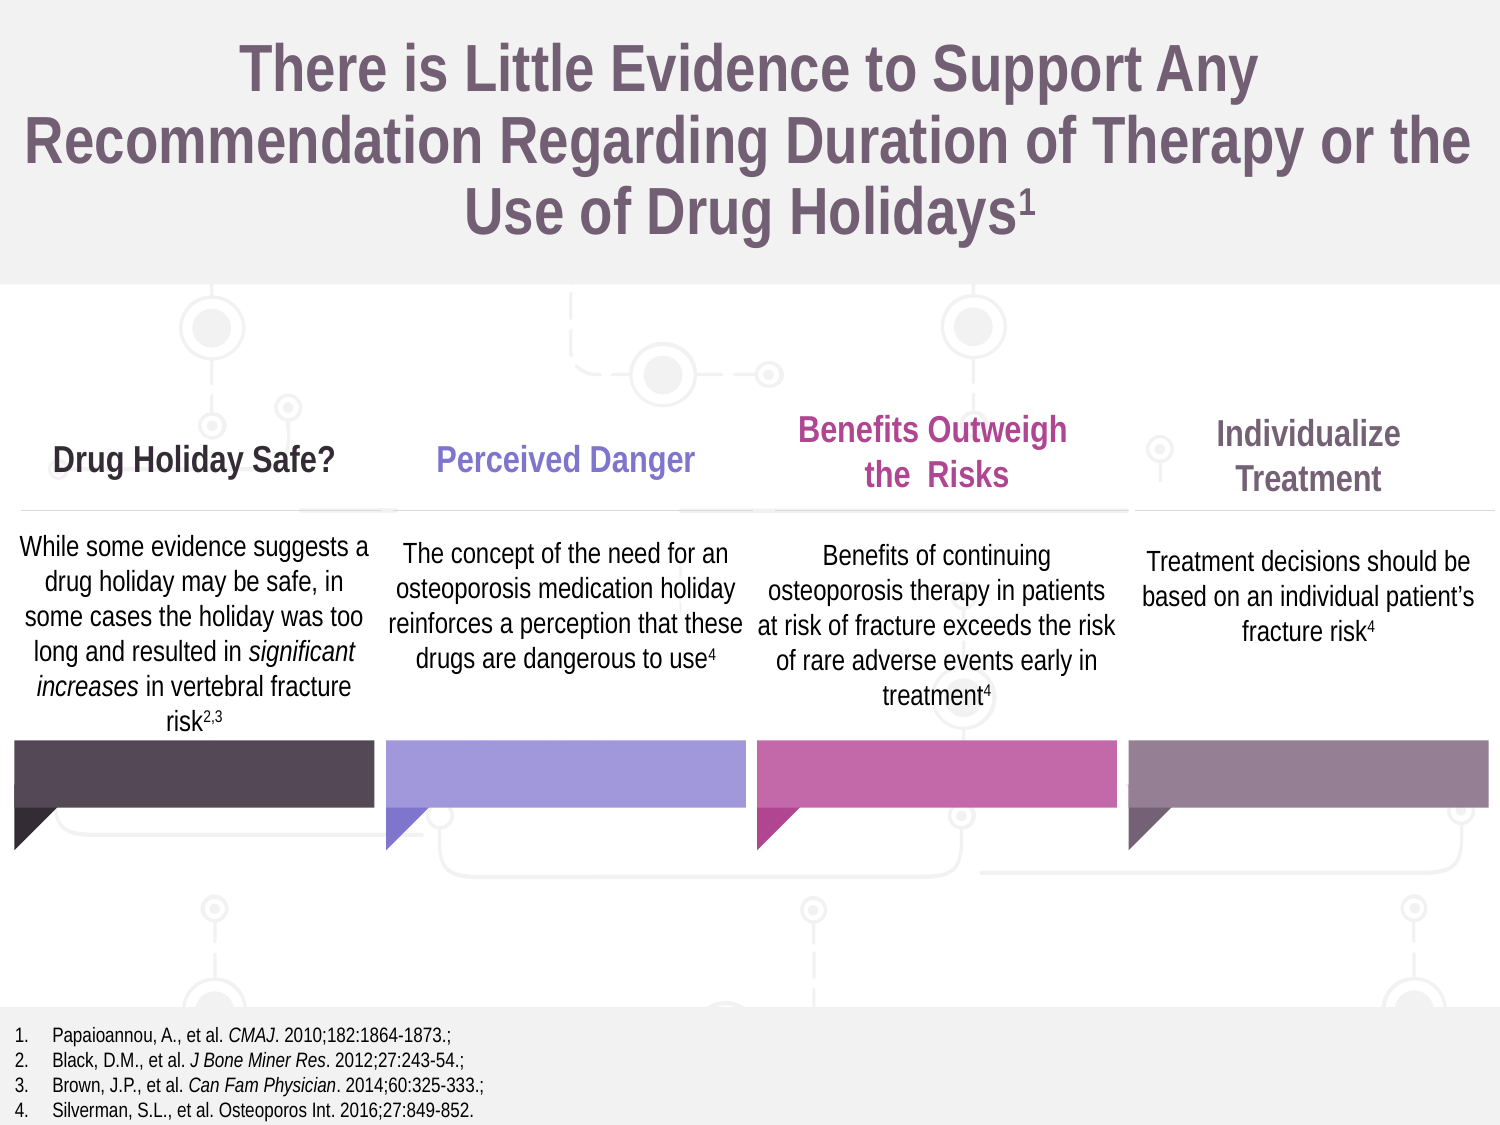

# There is Little Evidence to Support Any Recommendation Regarding Duration of Therapy or the Use of Drug Holidays1
Benefits Outweigh
the  Risks
Benefits of continuing osteoporosis therapy in patients at risk of fracture exceeds the risk of rare adverse events early in treatment4

Individualize Treatment

Treatment decisions should be based on an individual patient’s fracture risk4

Drug Holiday Safe?

While some evidence suggests a drug holiday may be safe, in some cases the holiday was too long and resulted in significant increases in vertebral fracture risk2,3

Perceived Danger

The concept of the need for an osteoporosis medication holiday reinforces a perception that these drugs are dangerous to use4

Papaioannou, A., et al. CMAJ. 2010;182:1864-1873.;
Black, D.M., et al. J Bone Miner Res. 2012;27:243-54.;
Brown, J.P., et al. Can Fam Physician. 2014;60:325-333.;
Silverman, S.L., et al. Osteoporos Int. 2016;27:849-852.